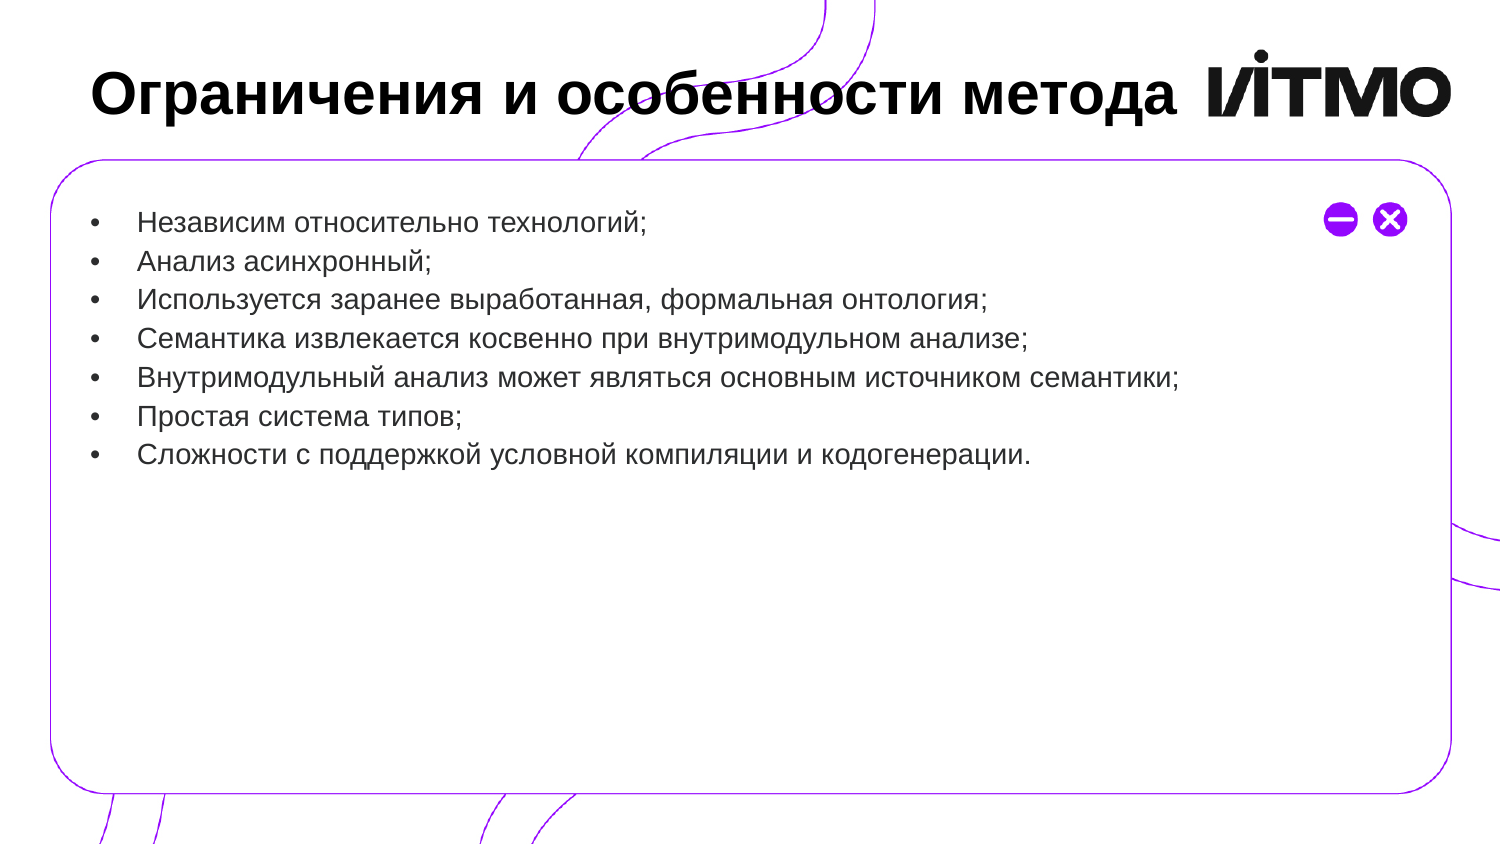

# Ограничения и особенности метода
Независим относительно технологий;
Анализ асинхронный;
Используется заранее выработанная, формальная онтология;
Семантика извлекается косвенно при внутримодульном анализе;
Внутримодульный анализ может являться основным источником семантики;
Простая система типов;
Сложности с поддержкой условной компиляции и кодогенерации.